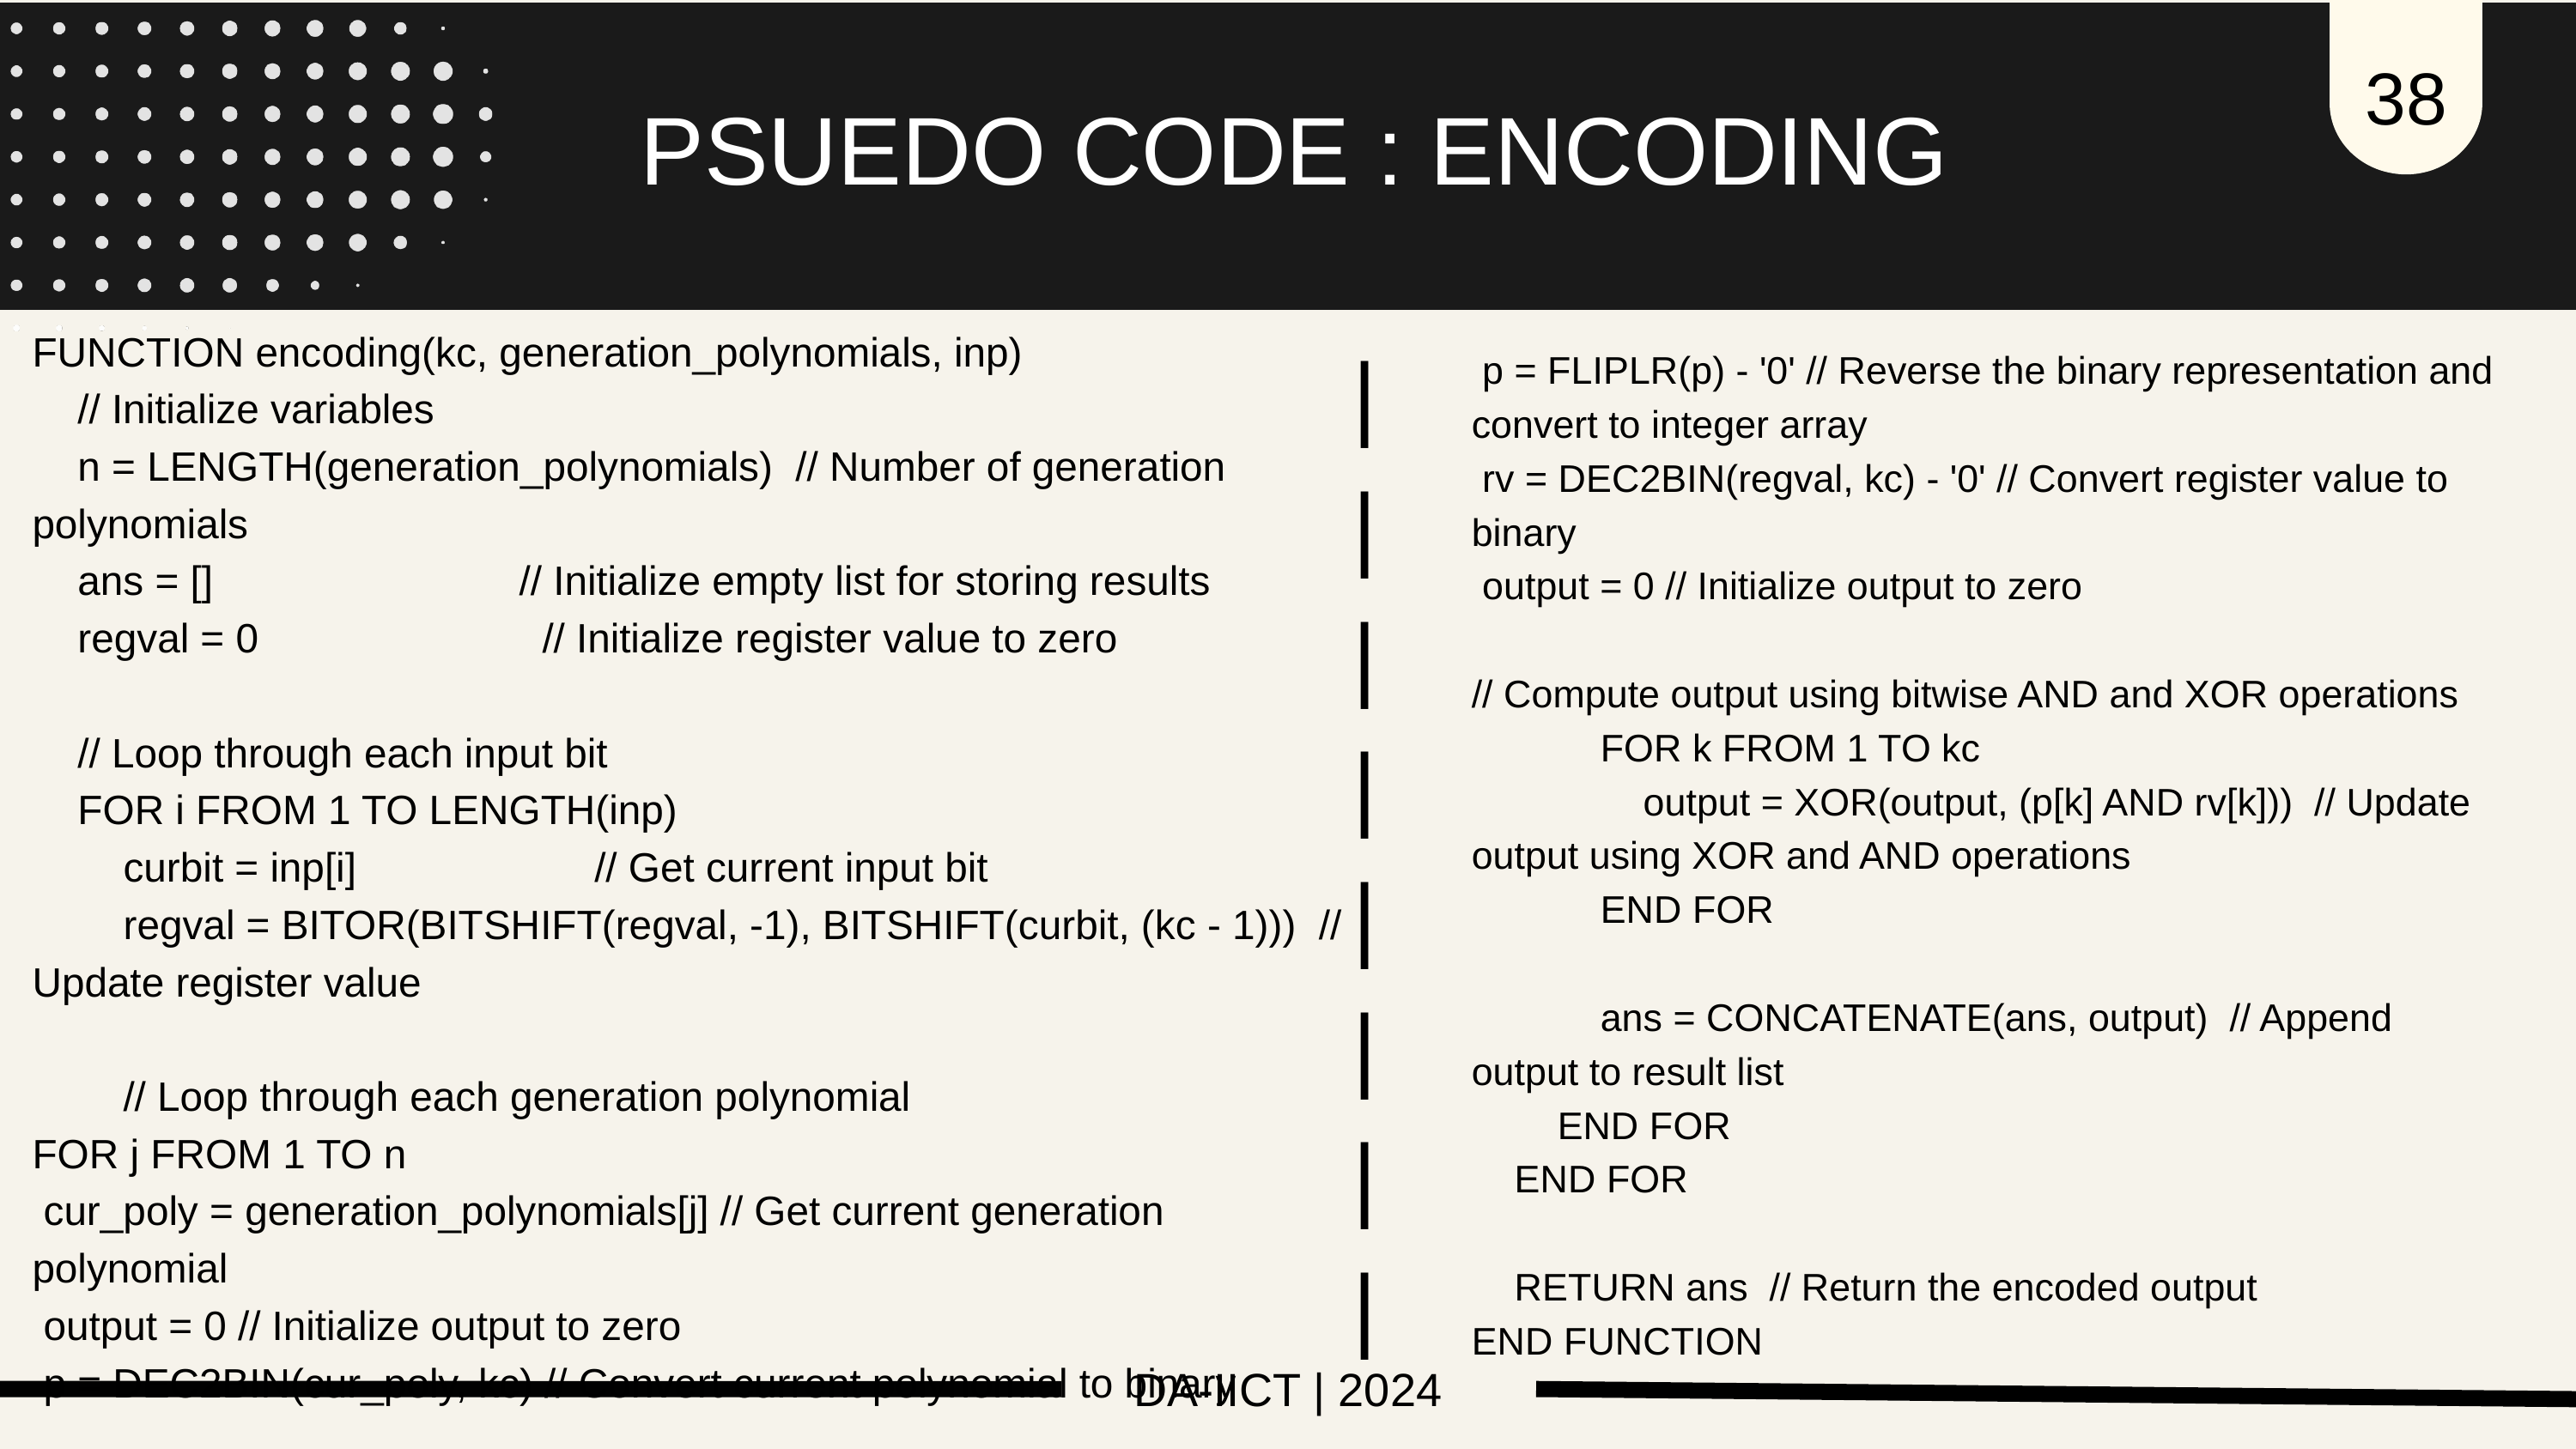

38

PSUEDO CODE : ENCODING

 p = FLIPLR(p) - '0' // Reverse the binary representation and convert to integer array
 rv = DEC2BIN(regval, kc) - '0' // Convert register value to binary
 output = 0 // Initialize output to zero

// Compute output using bitwise AND and XOR operations
            FOR k FROM 1 TO kc
                output = XOR(output, (p[k] AND rv[k]))  // Update output using XOR and AND operations
            END FOR

            ans = CONCATENATE(ans, output)  // Append output to result list
        END FOR
    END FOR

    RETURN ans  // Return the encoded output
END FUNCTION
FUNCTION encoding(kc, generation_polynomials, inp)
    // Initialize variables
    n = LENGTH(generation_polynomials)  // Number of generation polynomials
    ans = []                           // Initialize empty list for storing results
    regval = 0                         // Initialize register value to zero

    // Loop through each input bit
    FOR i FROM 1 TO LENGTH(inp)
        curbit = inp[i]                     // Get current input bit
        regval = BITOR(BITSHIFT(regval, -1), BITSHIFT(curbit, (kc - 1)))  // Update register value

        // Loop through each generation polynomial
FOR j FROM 1 TO n
 cur_poly = generation_polynomials[j] // Get current generation polynomial
 output = 0 // Initialize output to zero
 p = DEC2BIN(cur_poly, kc) // Convert current polynomial to binary

|
|
|
|
|
|
|
|
DA-IICT | 2024